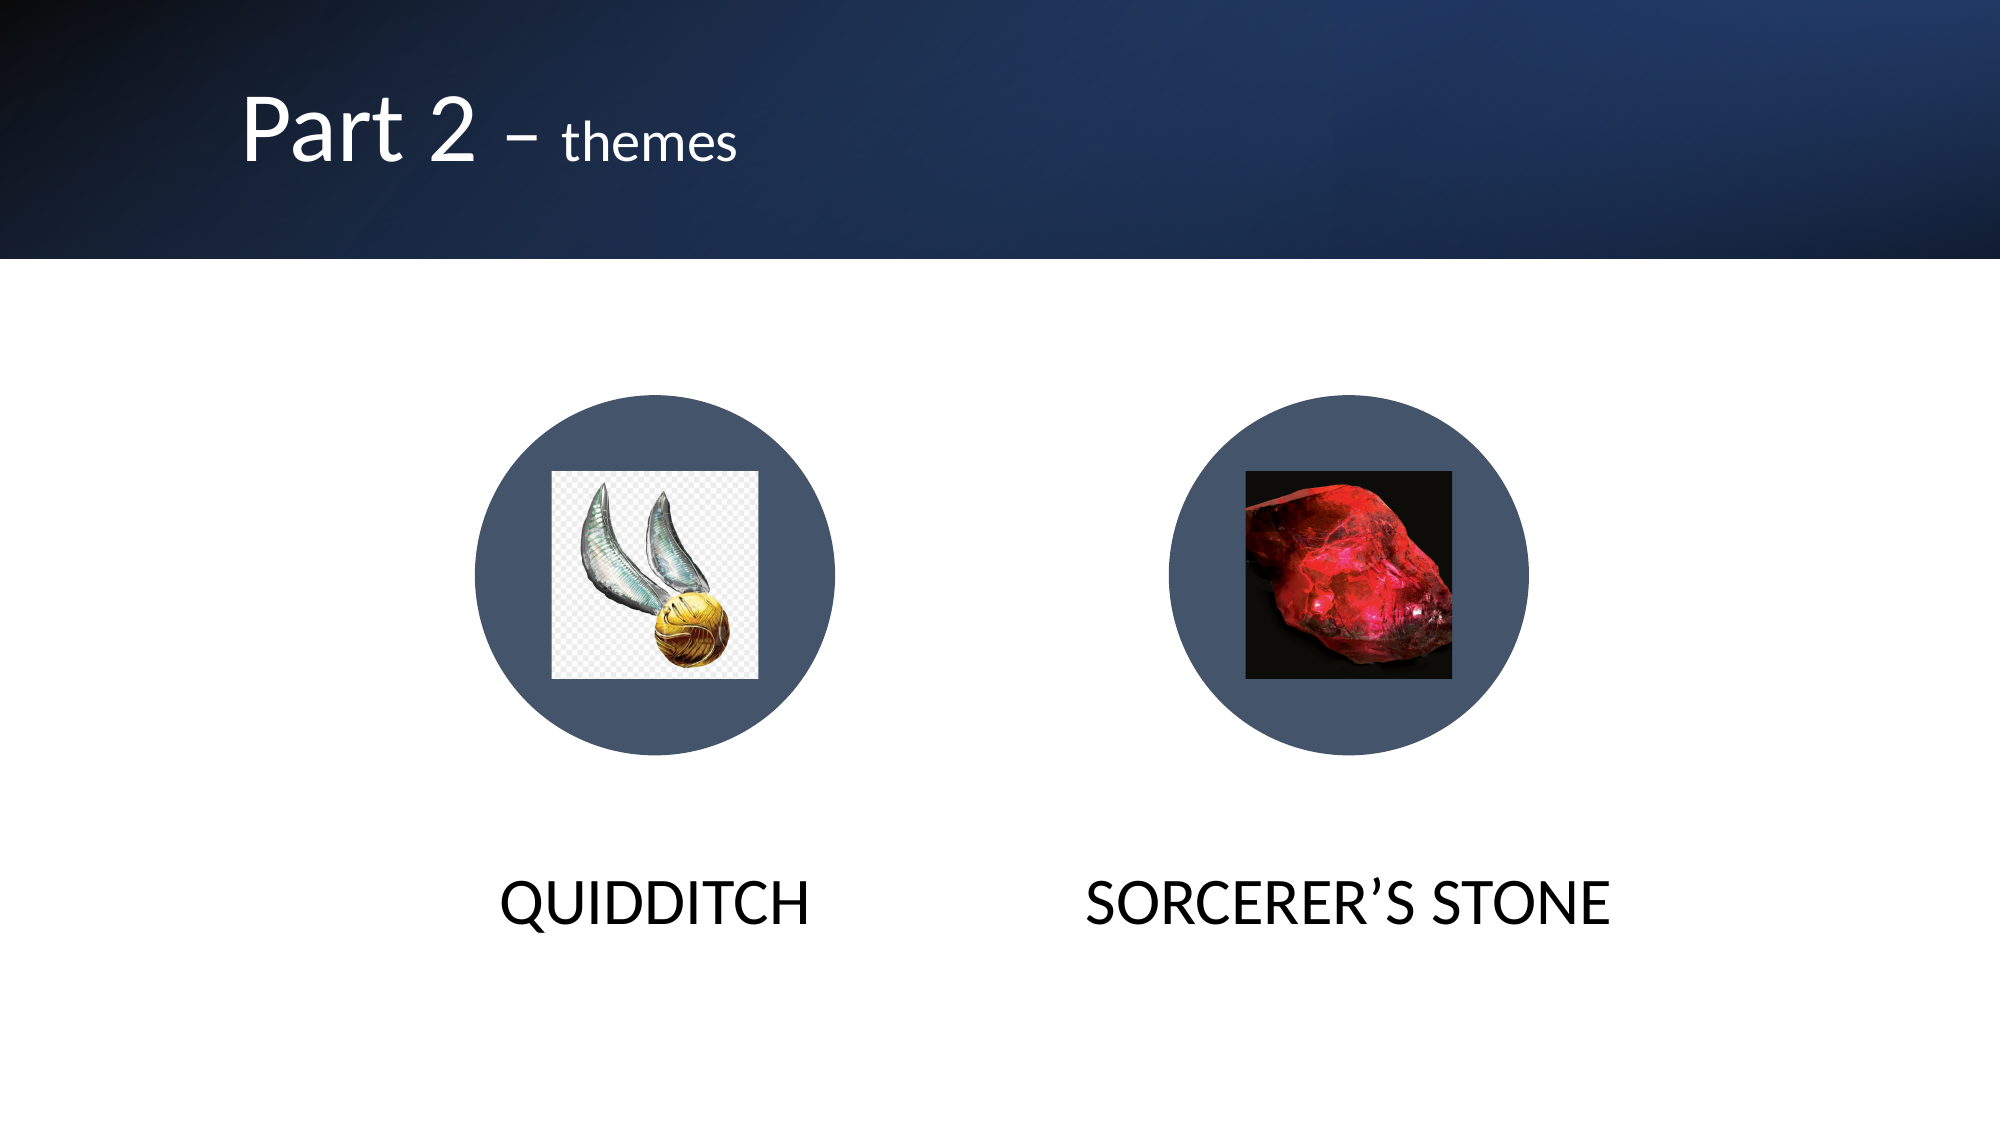

# Part 2 – themes
Quidditch
Sorcerer’s stone